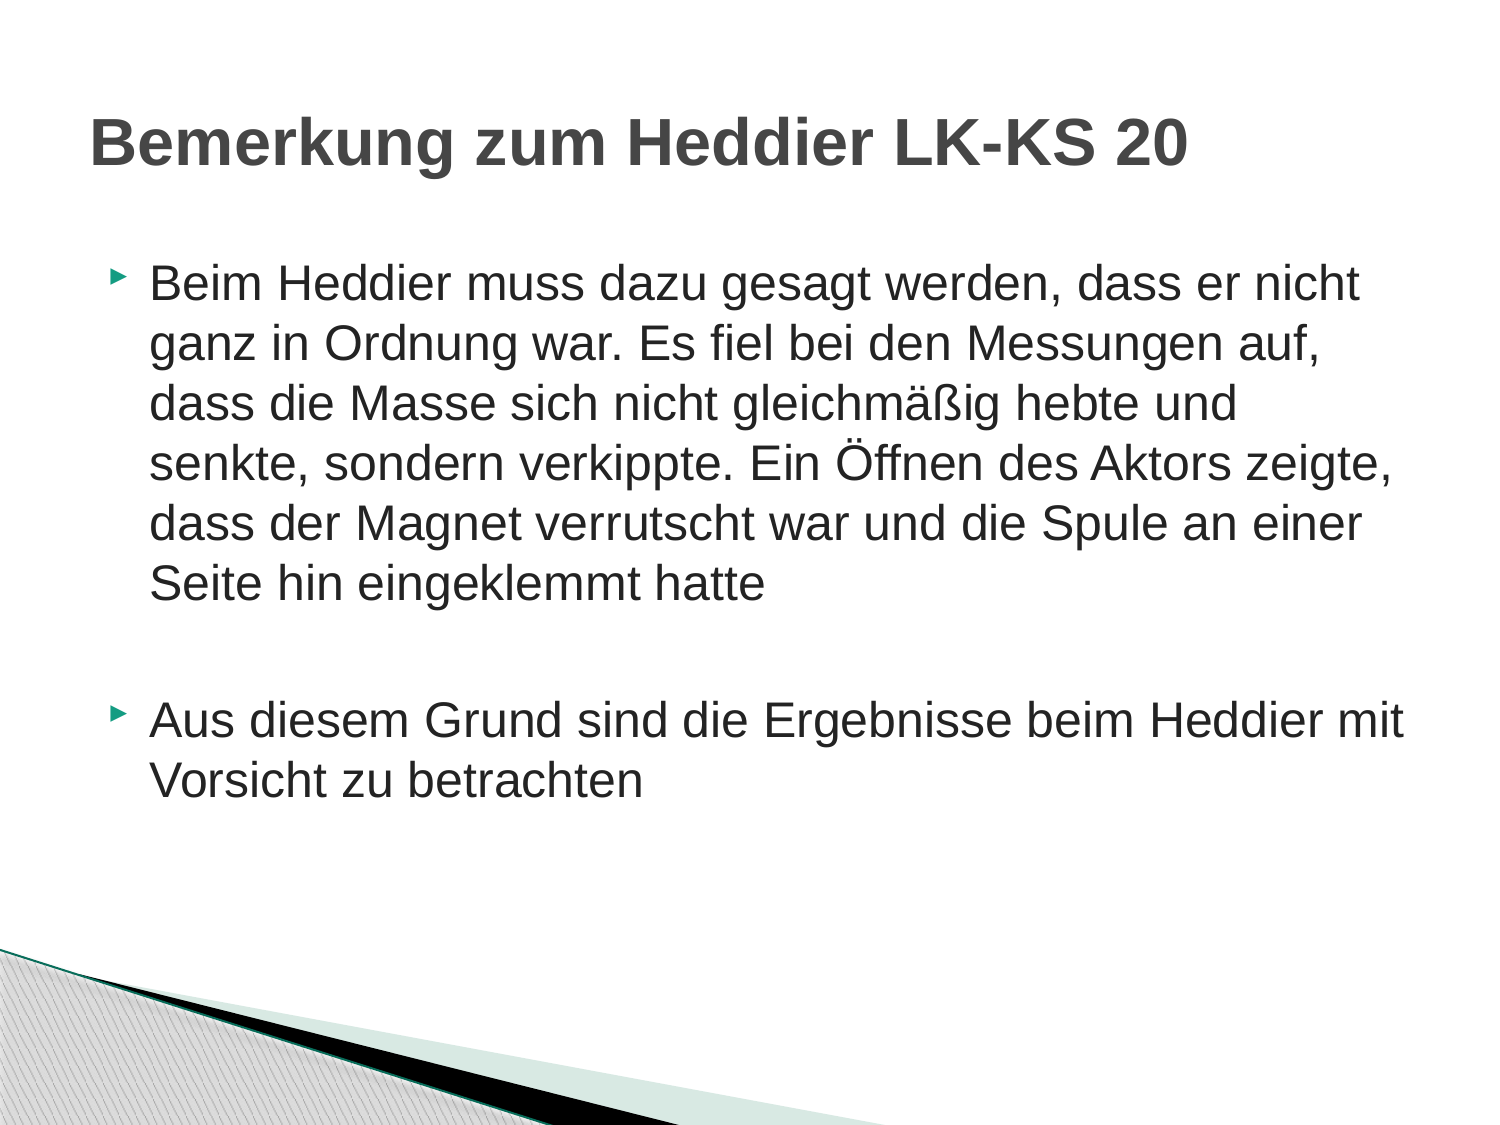

# Bemerkung zum Heddier LK-KS 20
Beim Heddier muss dazu gesagt werden, dass er nicht ganz in Ordnung war. Es fiel bei den Messungen auf, dass die Masse sich nicht gleichmäßig hebte und senkte, sondern verkippte. Ein Öffnen des Aktors zeigte, dass der Magnet verrutscht war und die Spule an einer Seite hin eingeklemmt hatte

Aus diesem Grund sind die Ergebnisse beim Heddier mit Vorsicht zu betrachten